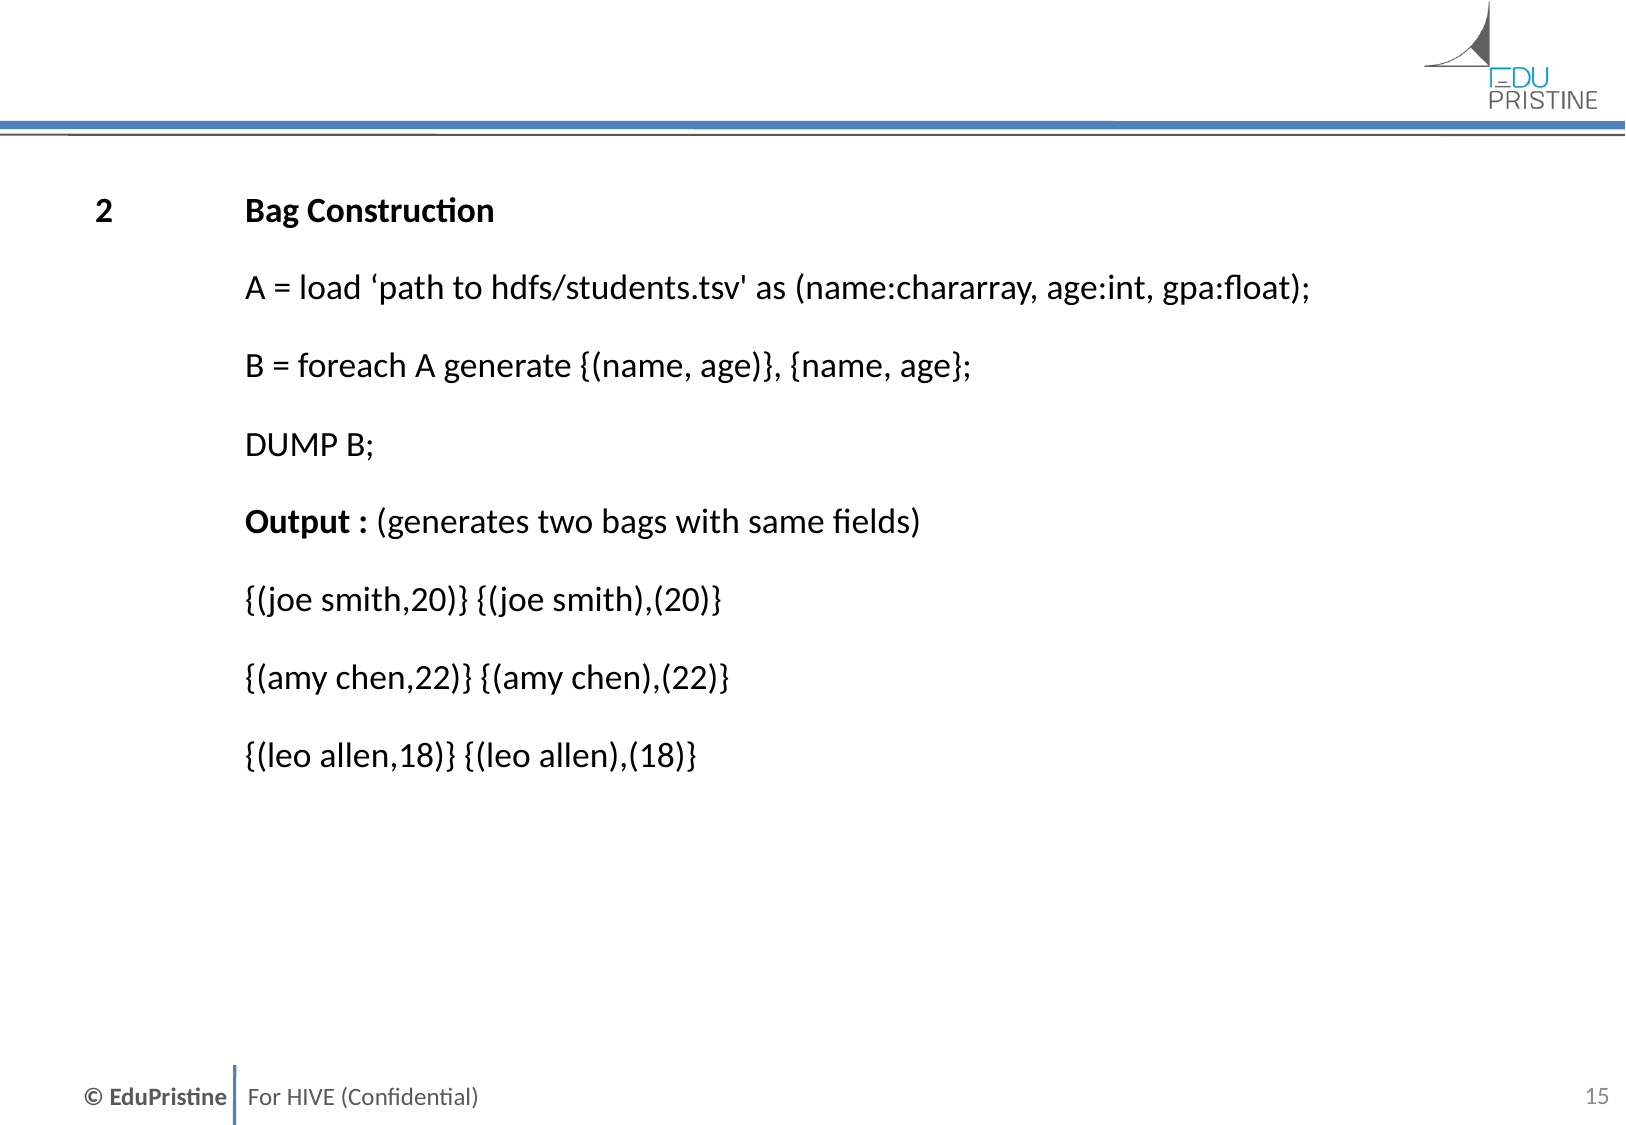

2	Bag Construction
	A = load ‘path to hdfs/students.tsv' as (name:chararray, age:int, gpa:float);
	B = foreach A generate {(name, age)}, {name, age};
	DUMP B;
	Output : (generates two bags with same fields)
	{(joe smith,20)} {(joe smith),(20)}
	{(amy chen,22)} {(amy chen),(22)}
	{(leo allen,18)} {(leo allen),(18)}

15